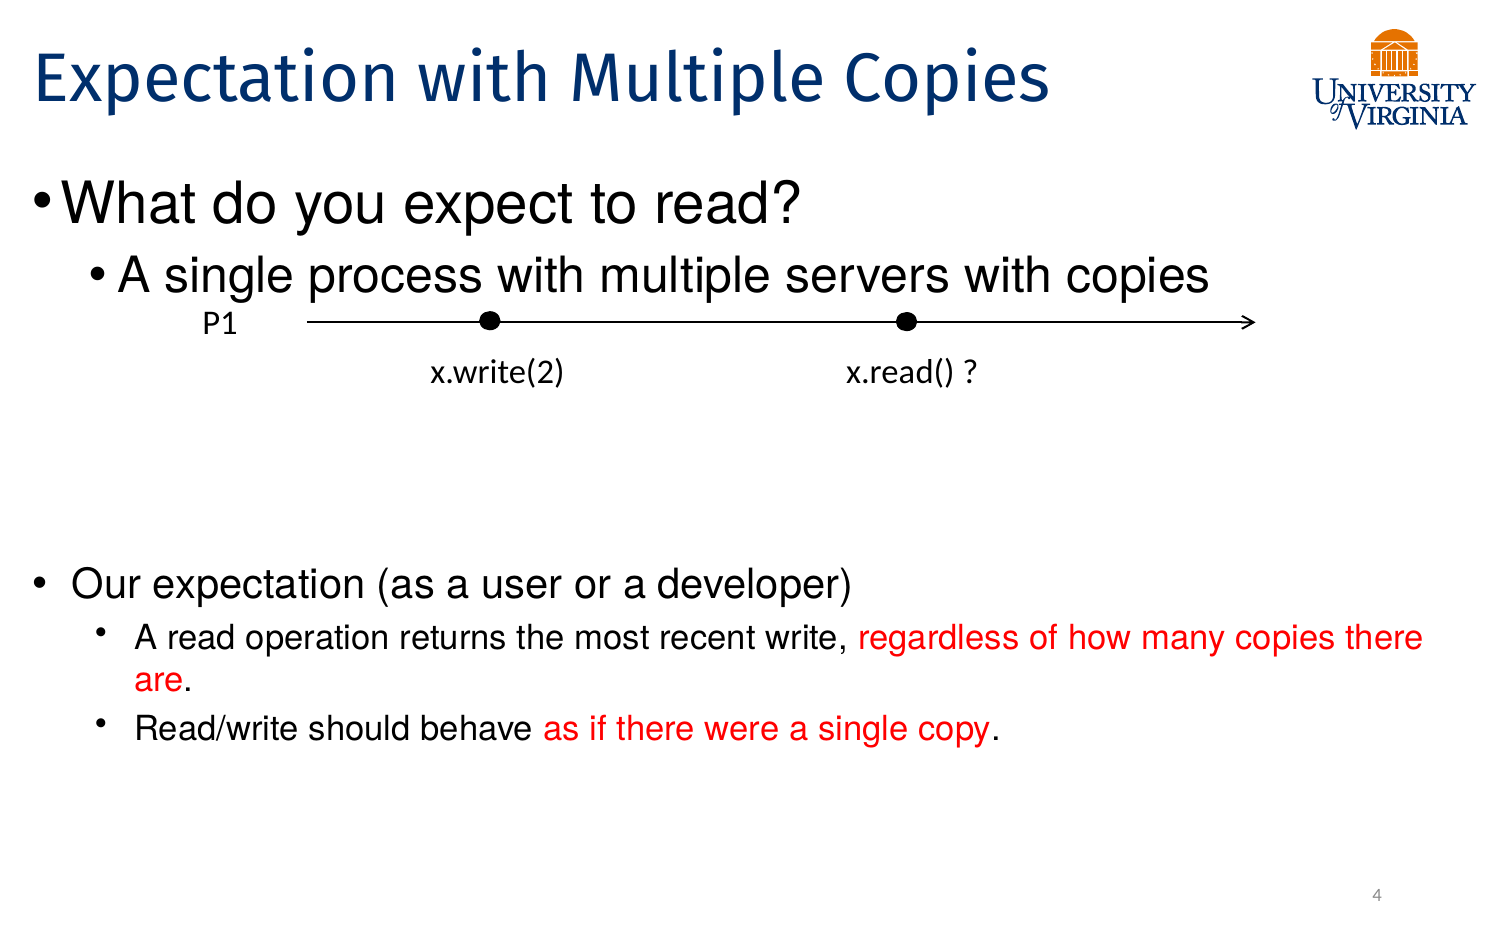

# Expectation with Multiple Copies
What do you expect to read?
A single process with multiple servers with copies

Our expectation (as a user or a developer)
A read operation returns the most recent write, regardless of how many copies there are.
Read/write should behave as if there were a single copy.
P1

x.write(2)
x.read() ?
4